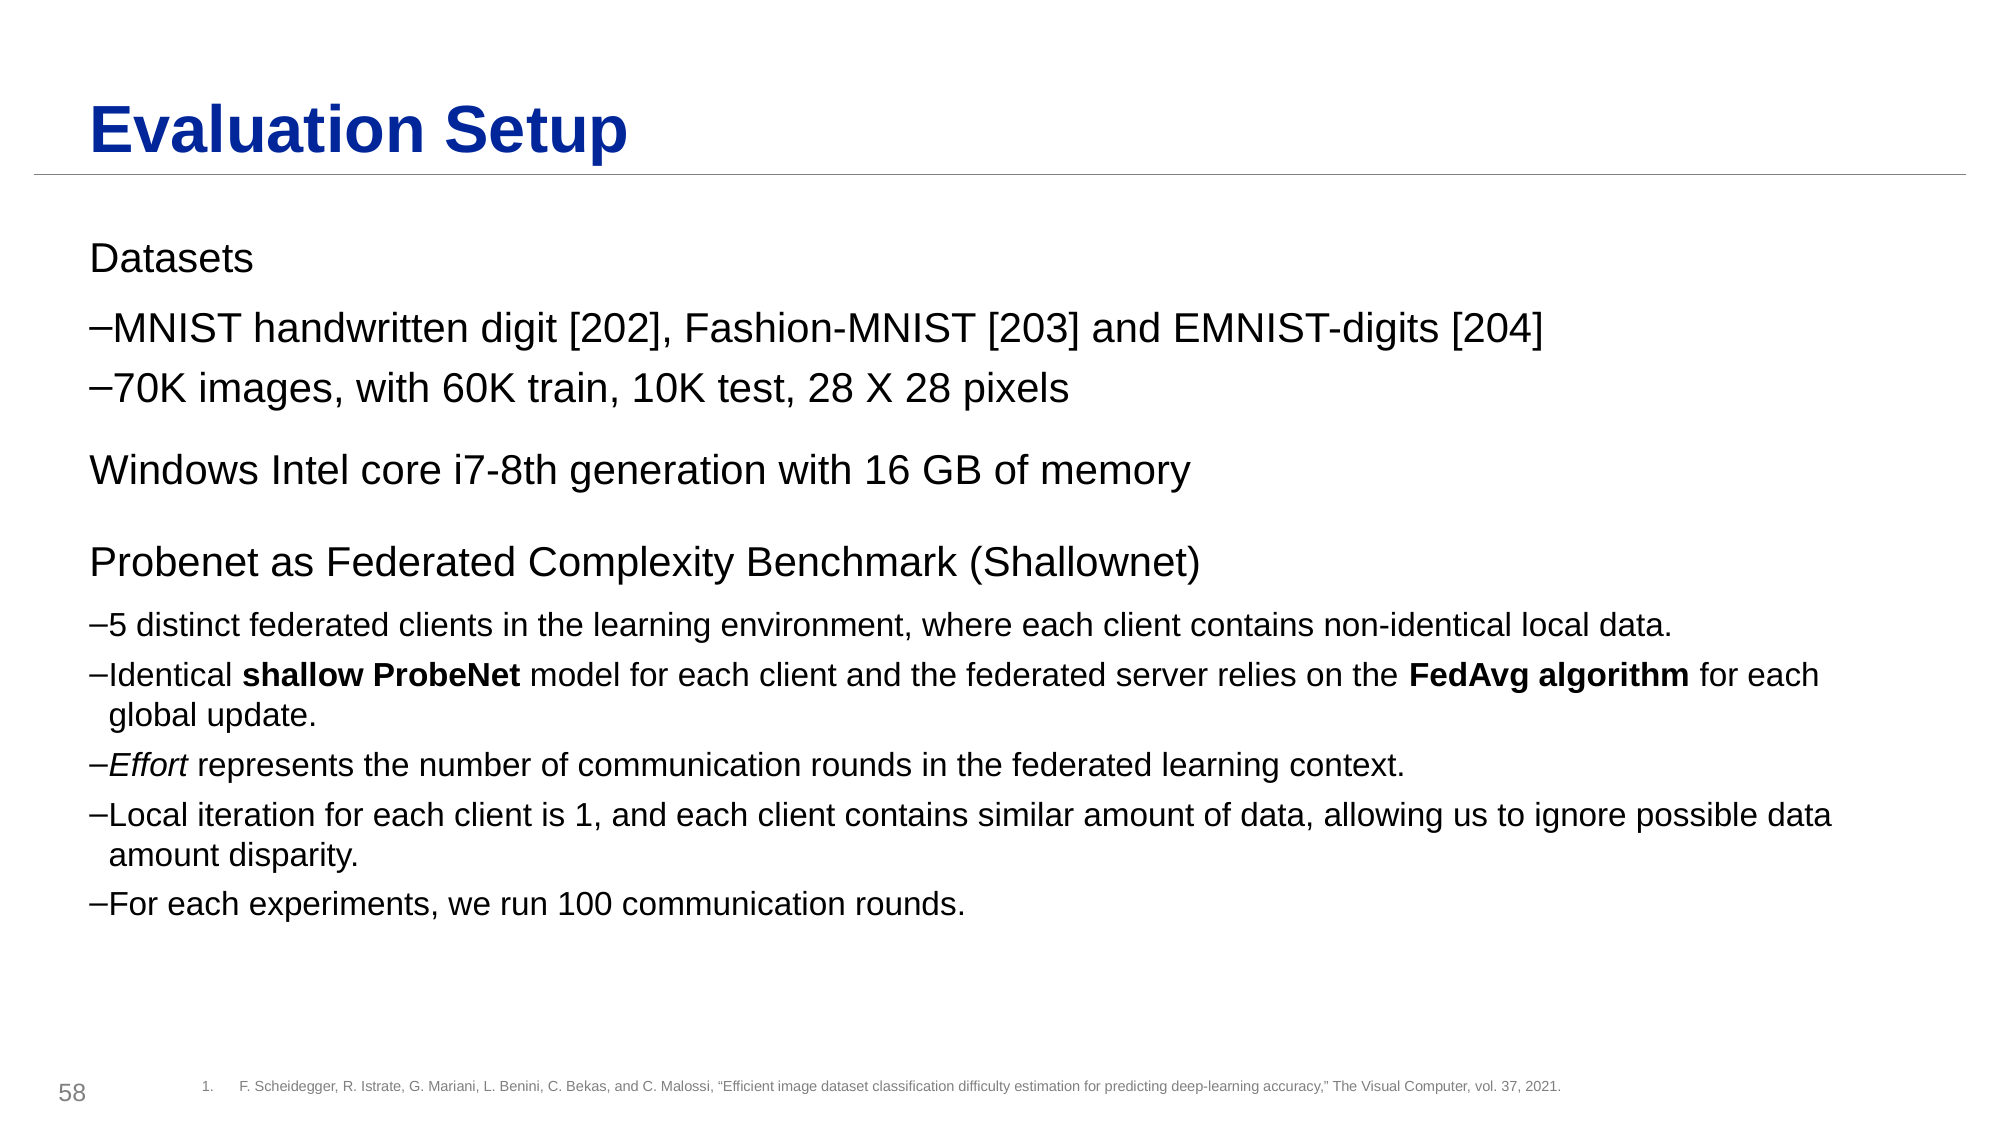

# Evaluation Setup
Datasets
MNIST handwritten digit [202], Fashion-MNIST [203] and EMNIST-digits [204]
70K images, with 60K train, 10K test, 28 X 28 pixels
Windows Intel core i7-8th generation with 16 GB of memory
Probenet as Federated Complexity Benchmark (Shallownet)
5 distinct federated clients in the learning environment, where each client contains non-identical local data.
Identical shallow ProbeNet model for each client and the federated server relies on the FedAvg algorithm for each global update.
Effort represents the number of communication rounds in the federated learning context.
Local iteration for each client is 1, and each client contains similar amount of data, allowing us to ignore possible data amount disparity.
For each experiments, we run 100 communication rounds.

58
F. Scheidegger, R. Istrate, G. Mariani, L. Benini, C. Bekas, and C. Malossi, “Efficient image dataset classification difficulty estimation for predicting deep-learning accuracy,” The Visual Computer, vol. 37, 2021.